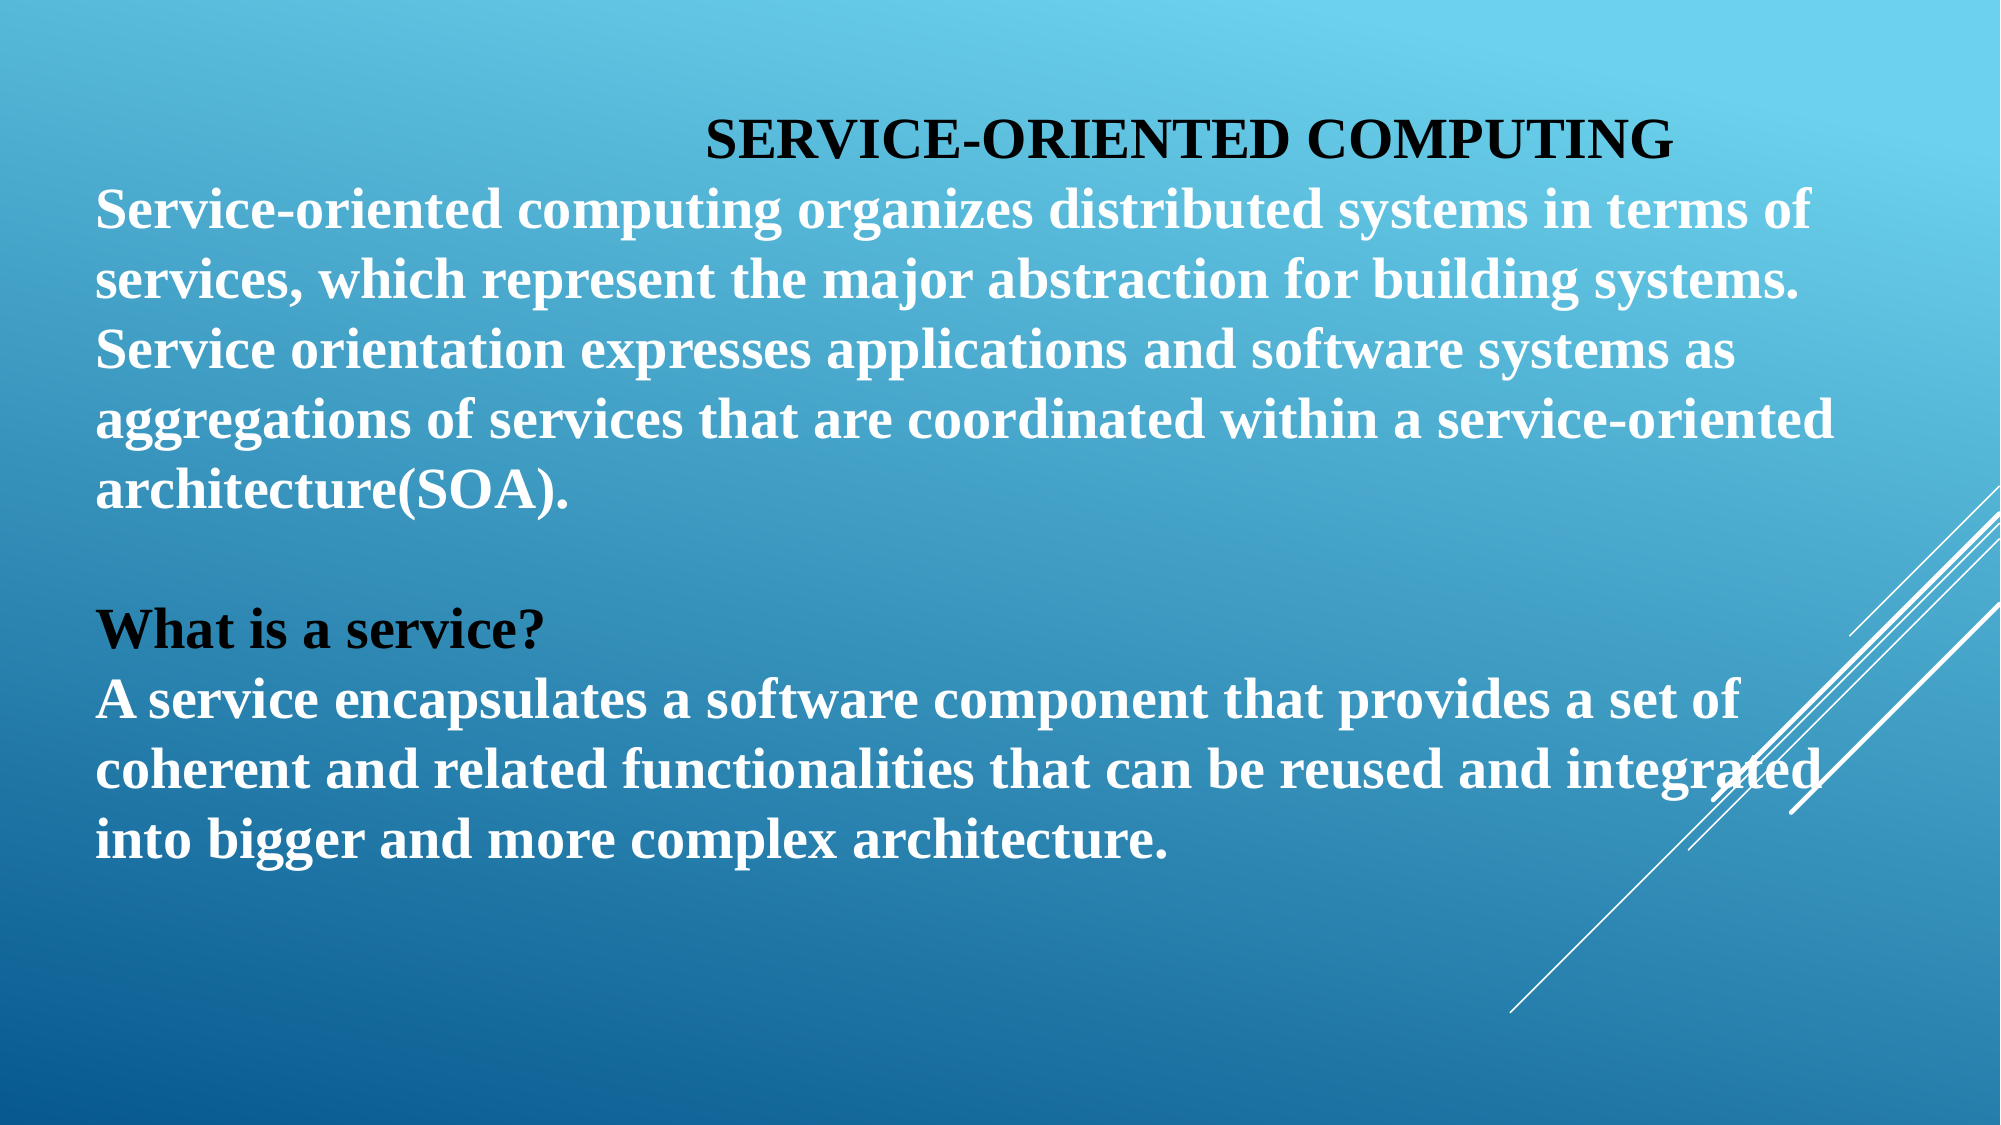

SERVICE-ORIENTED COMPUTING
Service-oriented computing organizes distributed systems in terms of services, which represent the major abstraction for building systems. Service orientation expresses applications and software systems as aggregations of services that are coordinated within a service-oriented architecture(SOA).

What is a service?
A service encapsulates a software component that provides a set of coherent and related functionalities that can be reused and integrated into bigger and more complex architecture.